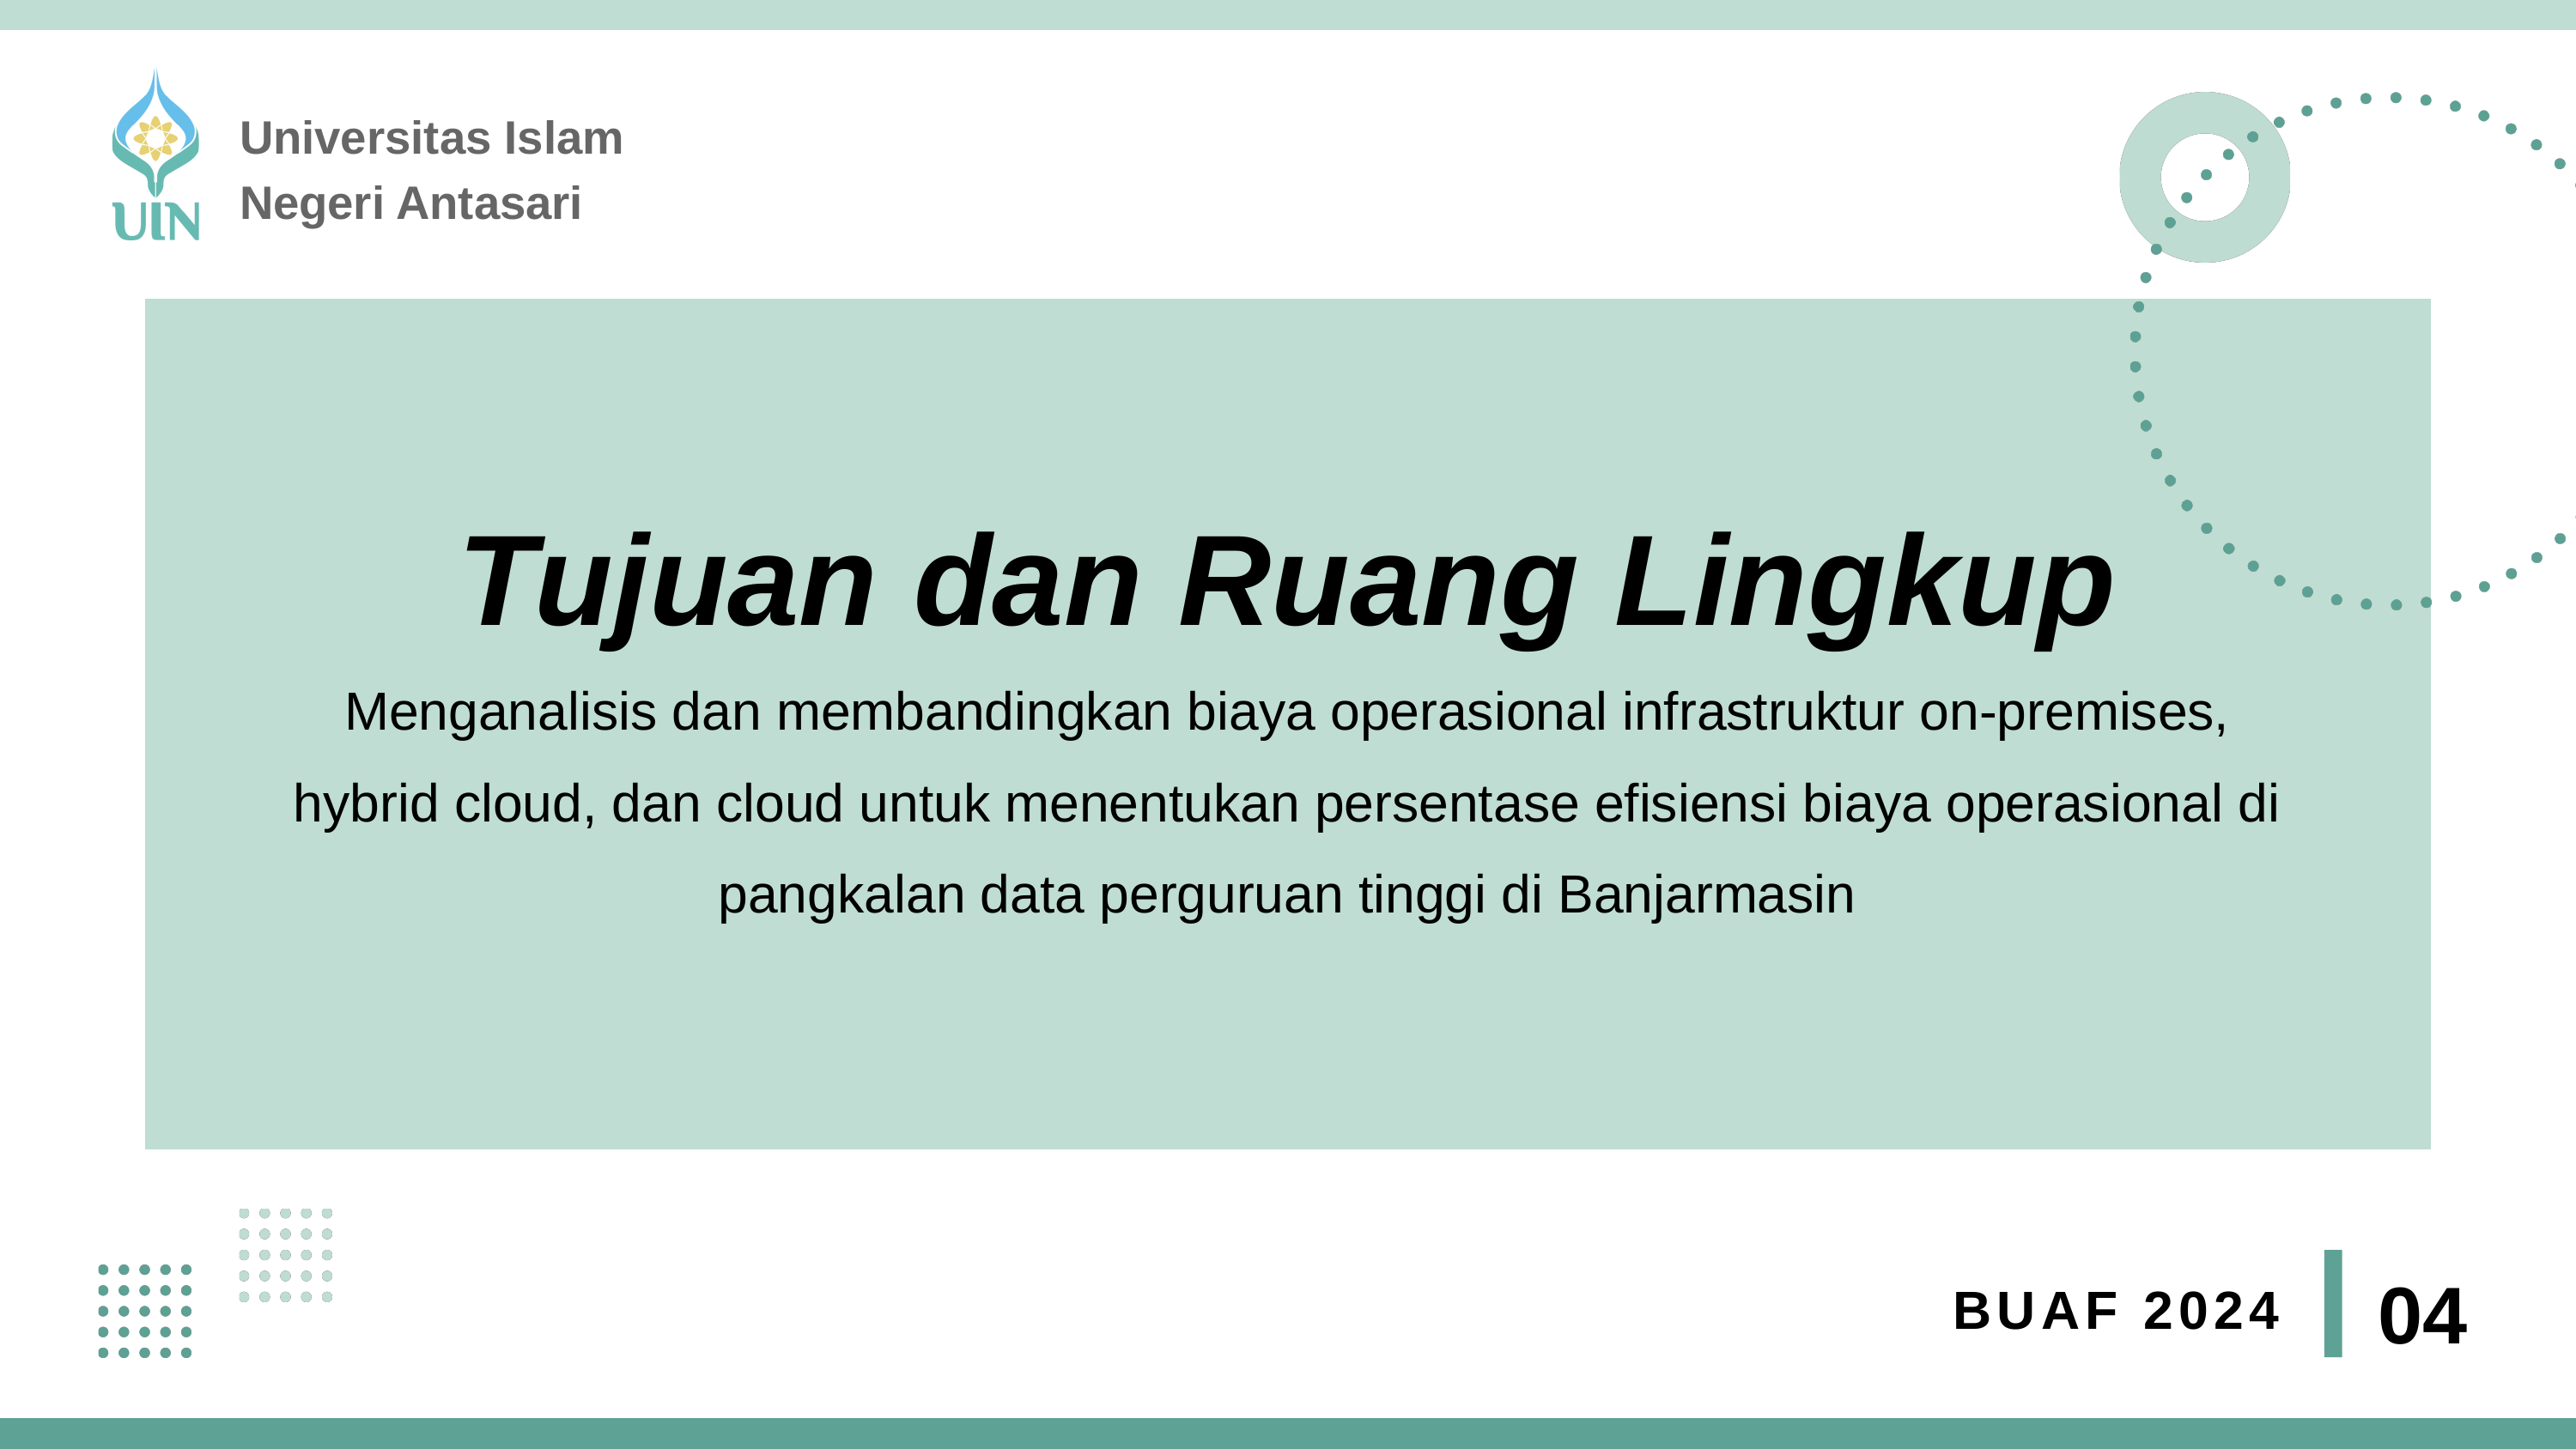

Universitas Islam Negeri Antasari

Tujuan dan Ruang Lingkup
Menganalisis dan membandingkan biaya operasional infrastruktur on-premises, hybrid cloud, dan cloud untuk menentukan persentase efisiensi biaya operasional di pangkalan data perguruan tinggi di Banjarmasin

04
BUAF 2024